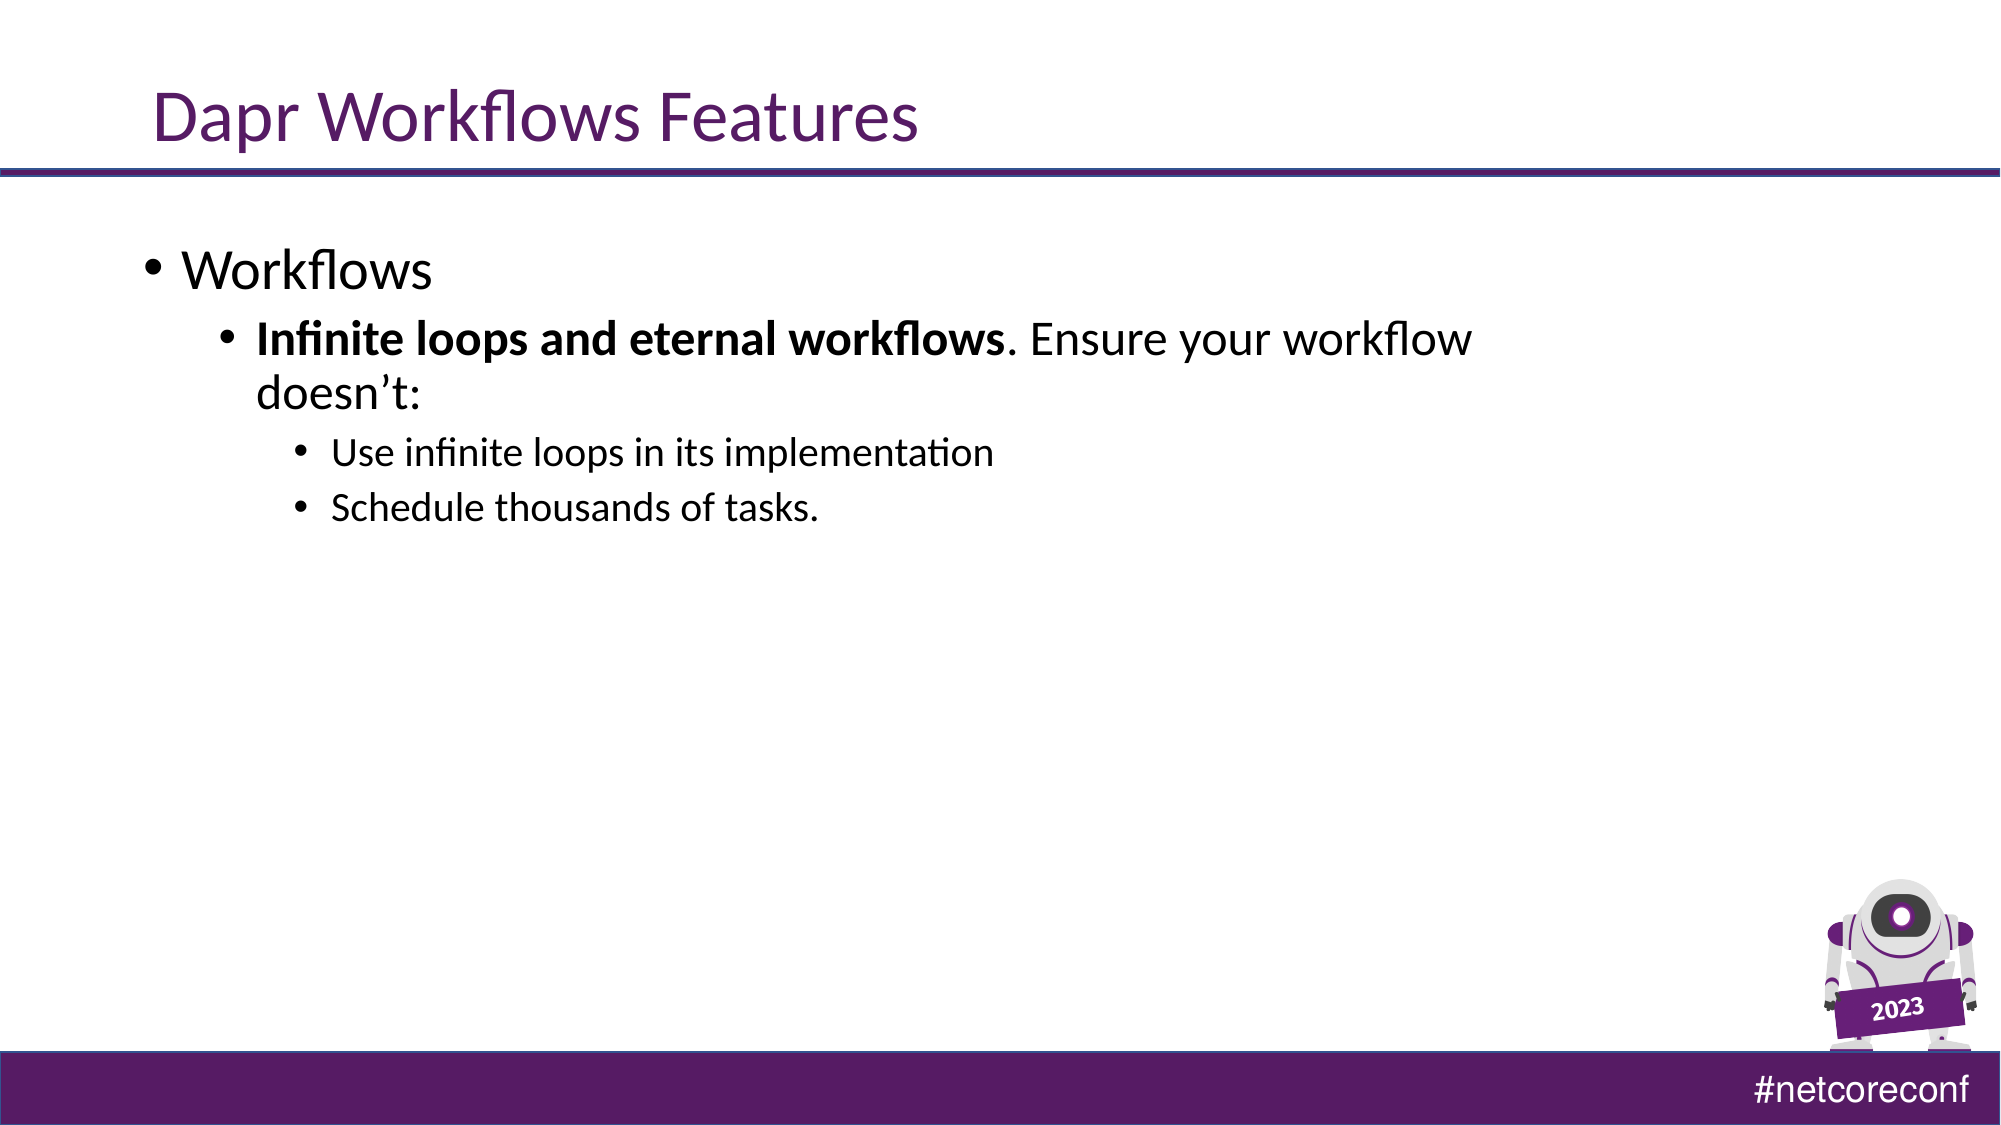

# Dapr Workflows Features
Workflows
Infinite loops and eternal workflows. Ensure your workflow doesn’t:
Use infinite loops in its implementation
Schedule thousands of tasks.